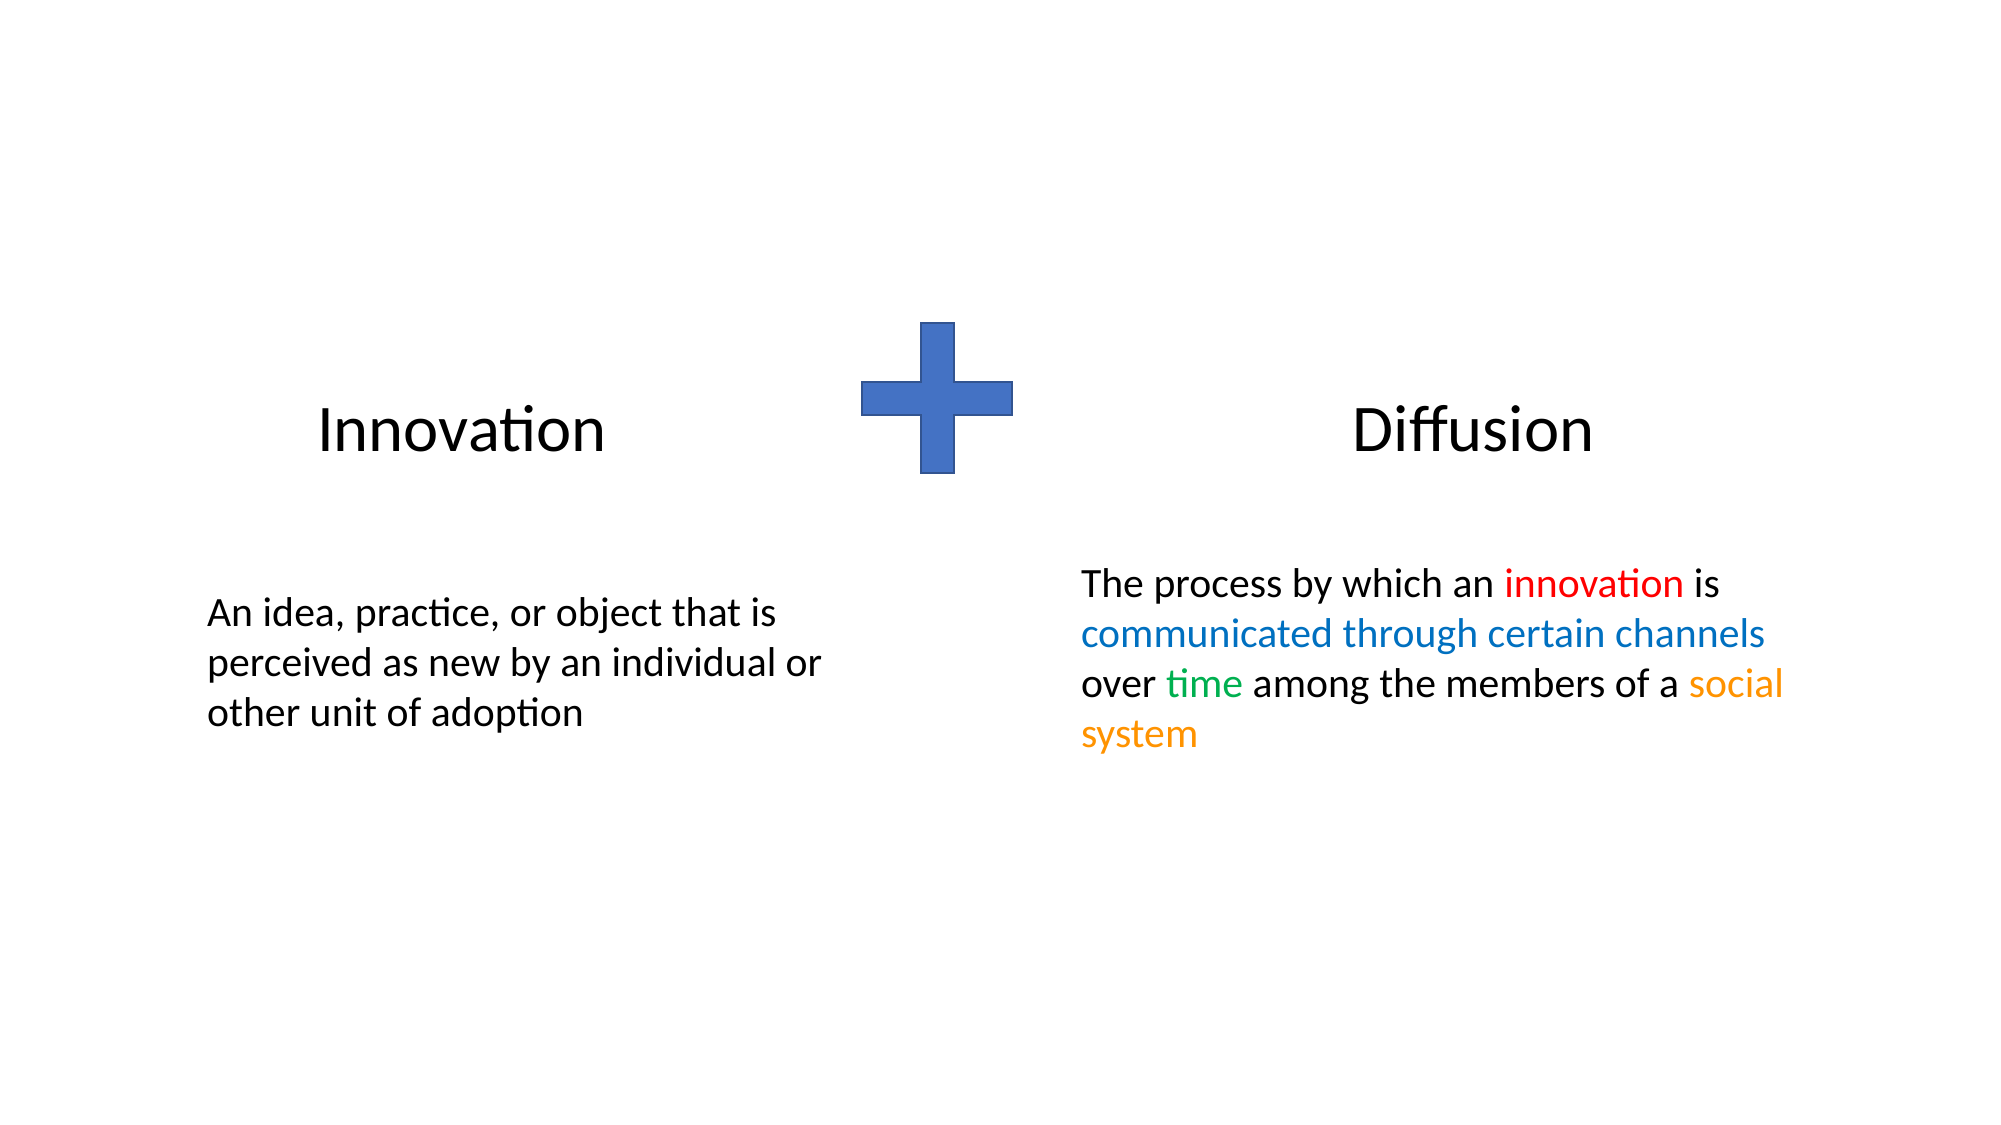

Innovation
Diffusion
The process by which an innovation is communicated through certain channels over time among the members of a social system

An idea, practice, or object that is perceived as new by an individual or other unit of adoption